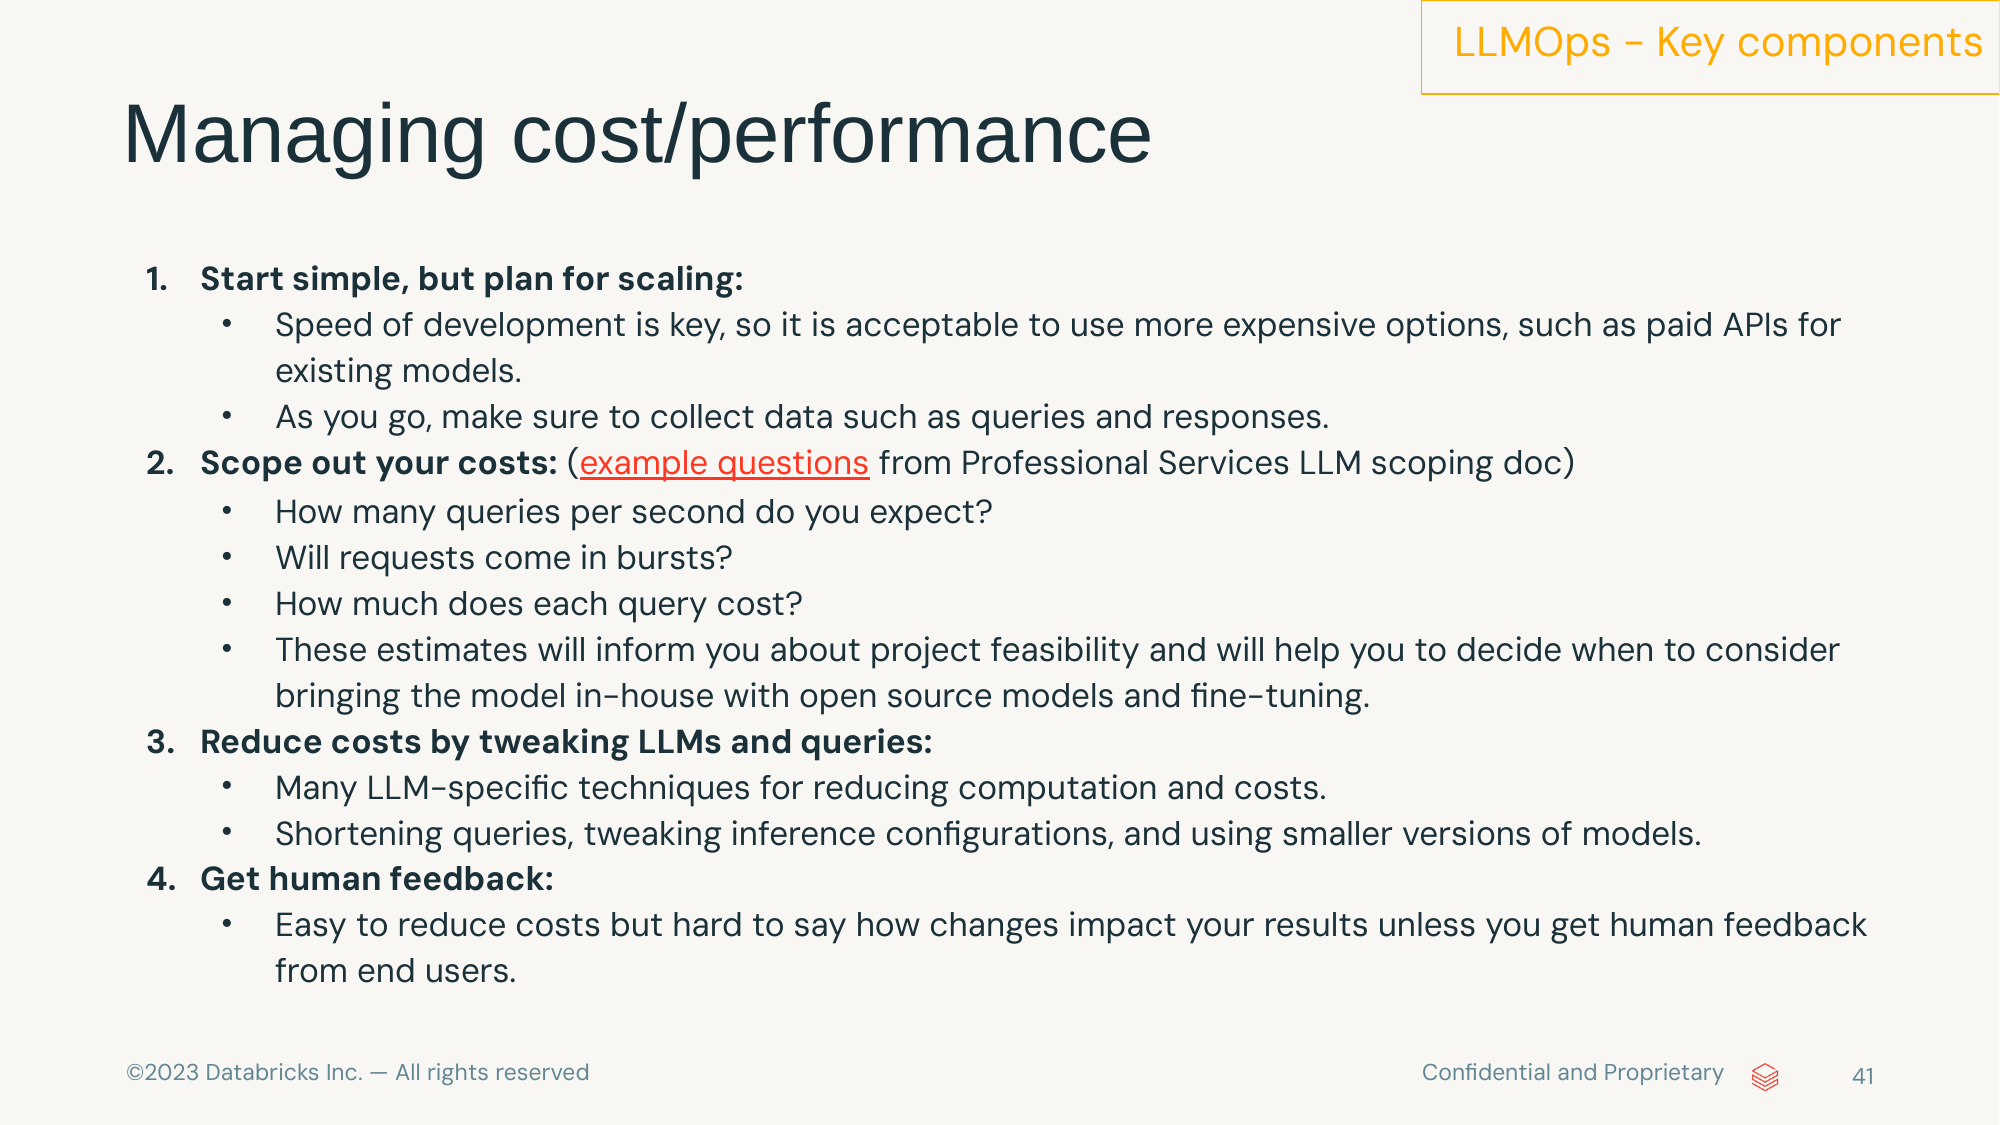

LLMOps - Key components
# Managing cost/performance
Start simple, but plan for scaling:
Speed of development is key, so it is acceptable to use more expensive options, such as paid APIs for existing models.
As you go, make sure to collect data such as queries and responses.
Scope out your costs: (example questions from Professional Services LLM scoping doc)
How many queries per second do you expect?
Will requests come in bursts?
How much does each query cost?
These estimates will inform you about project feasibility and will help you to decide when to consider bringing the model in-house with open source models and fine-tuning.
Reduce costs by tweaking LLMs and queries:
Many LLM-specific techniques for reducing computation and costs.
Shortening queries, tweaking inference configurations, and using smaller versions of models.
Get human feedback:
Easy to reduce costs but hard to say how changes impact your results unless you get human feedback from end users.
41